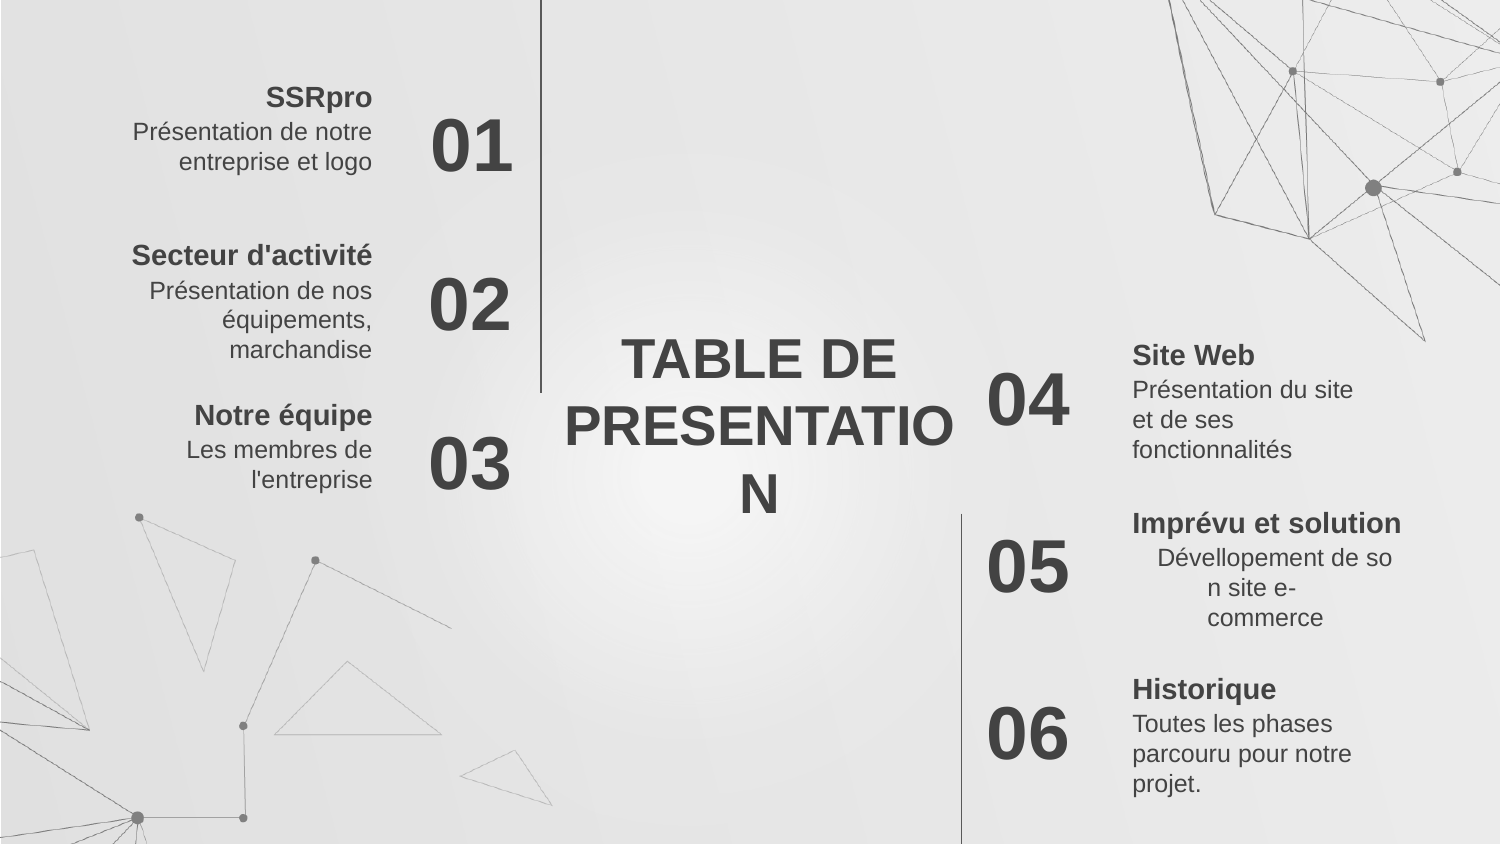

SSRpro
01
Présentation de notre entreprise et logo
Secteur d'activité
02
Présentation de nos équipements, marchandise
Site Web
# TABLE DE PRESENTATION
04
Notre équipe
Présentation du site et de ses fonctionnalités
03
Les membres de l'entreprise
Imprévu et solution
05
Dévellopement de son site e-commerce

Historique
06
Toutes les phases parcouru pour notre projet.